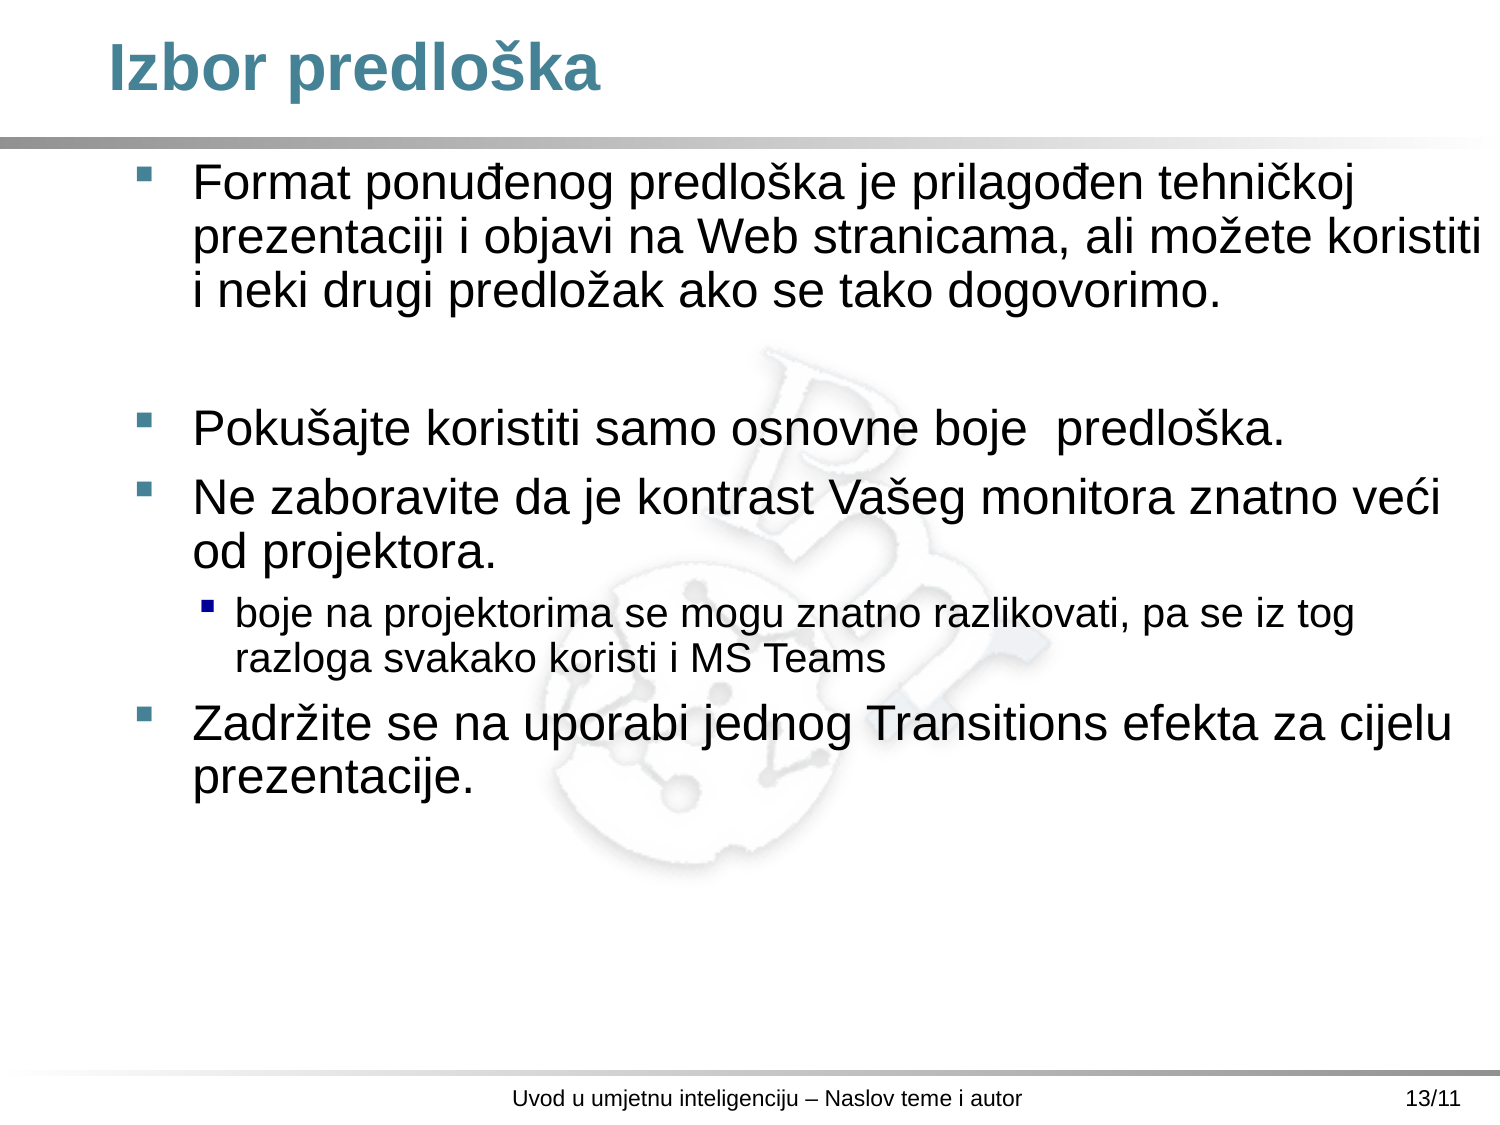

# Izbor predloška
Format ponuđenog predloška je prilagođen tehničkoj prezentaciji i objavi na Web stranicama, ali možete koristiti i neki drugi predložak ako se tako dogovorimo.

Pokušajte koristiti samo osnovne boje  predloška.
Ne zaboravite da je kontrast Vašeg monitora znatno veći od projektora.
boje na projektorima se mogu znatno razlikovati, pa se iz tog razloga svakako koristi i MS Teams
Zadržite se na uporabi jednog Transitions efekta za cijelu prezentacije.
Uvod u umjetnu inteligenciju – Naslov teme i autor
13/11